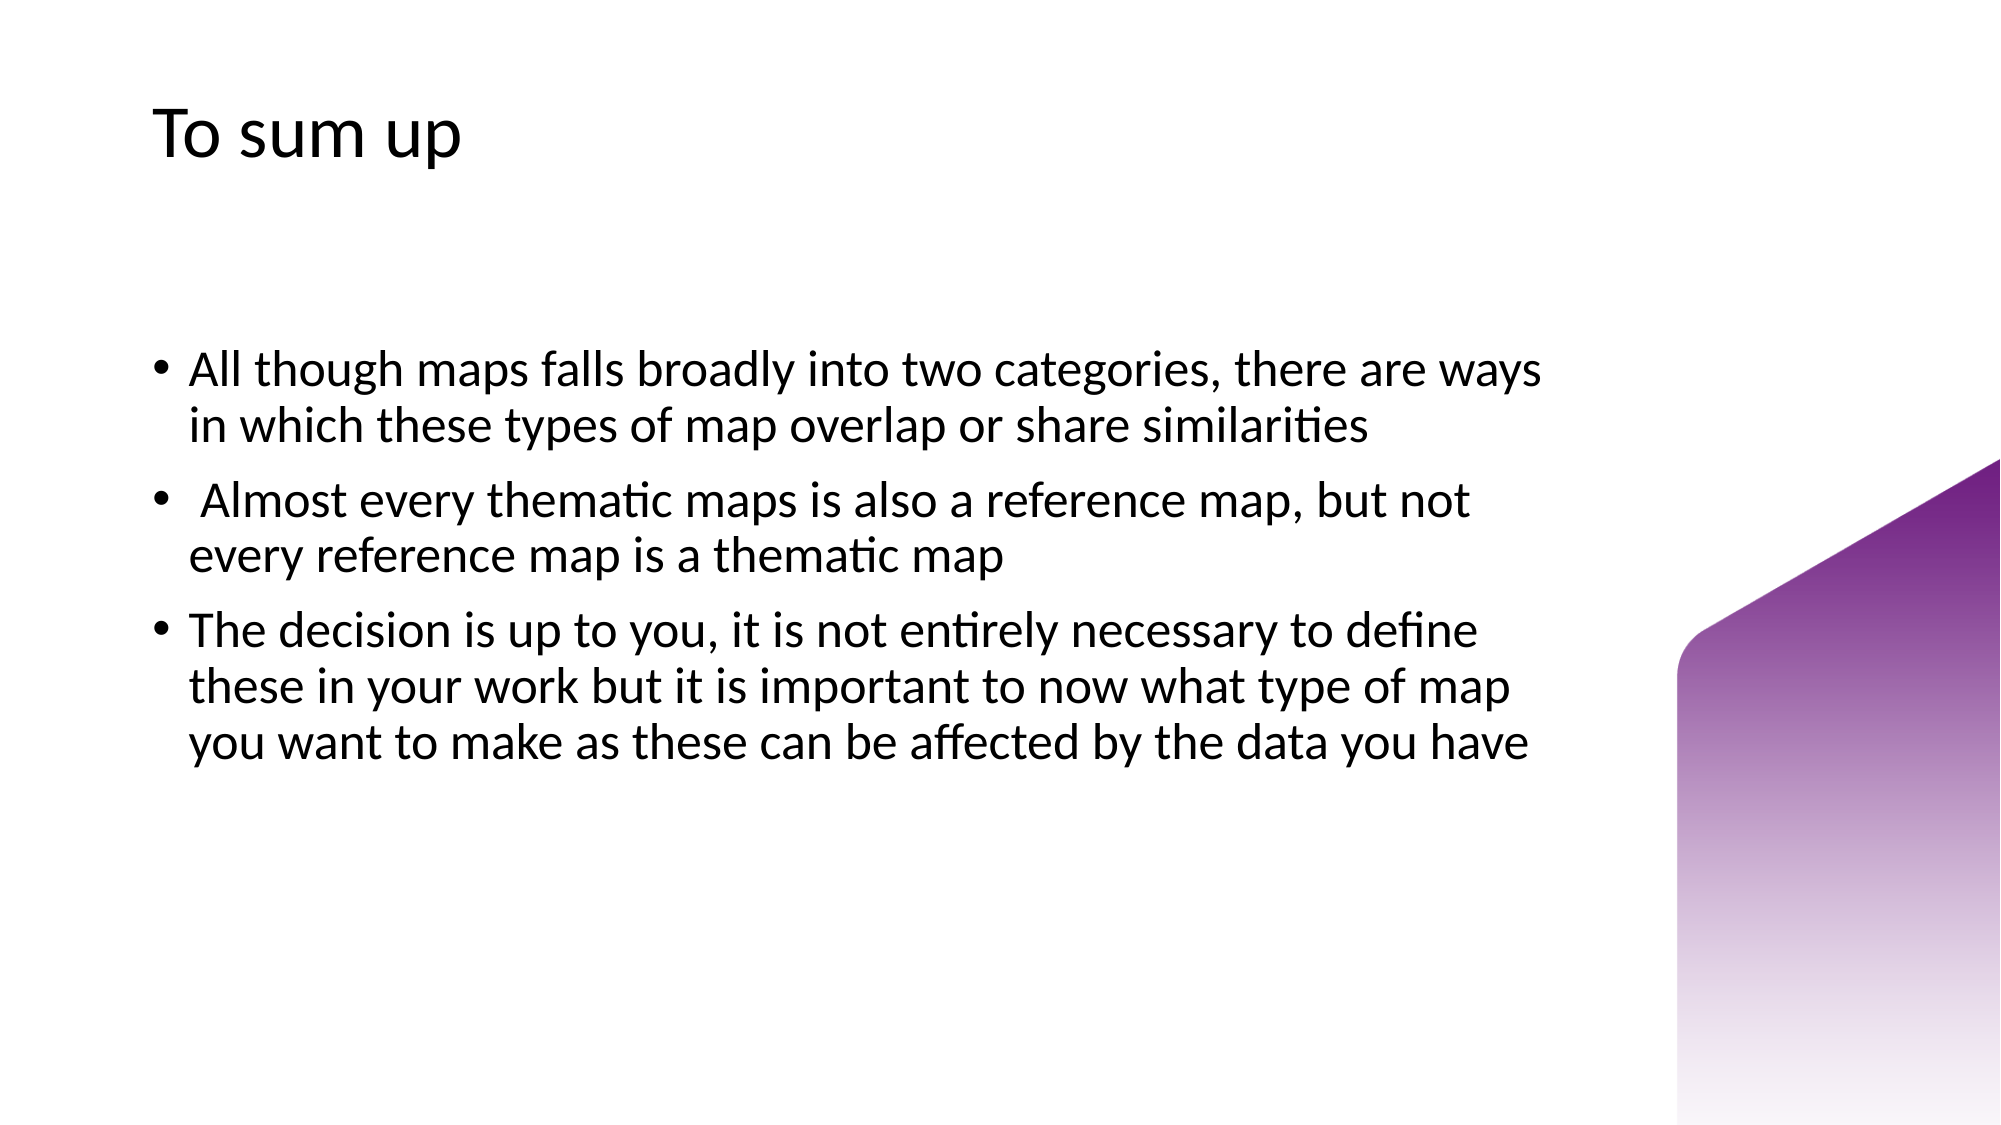

# To sum up

All though maps falls broadly into two categories, there are ways in which these types of map overlap or share similarities
 Almost every thematic maps is also a reference map, but not every reference map is a thematic map
The decision is up to you, it is not entirely necessary to define these in your work but it is important to now what type of map you want to make as these can be affected by the data you have